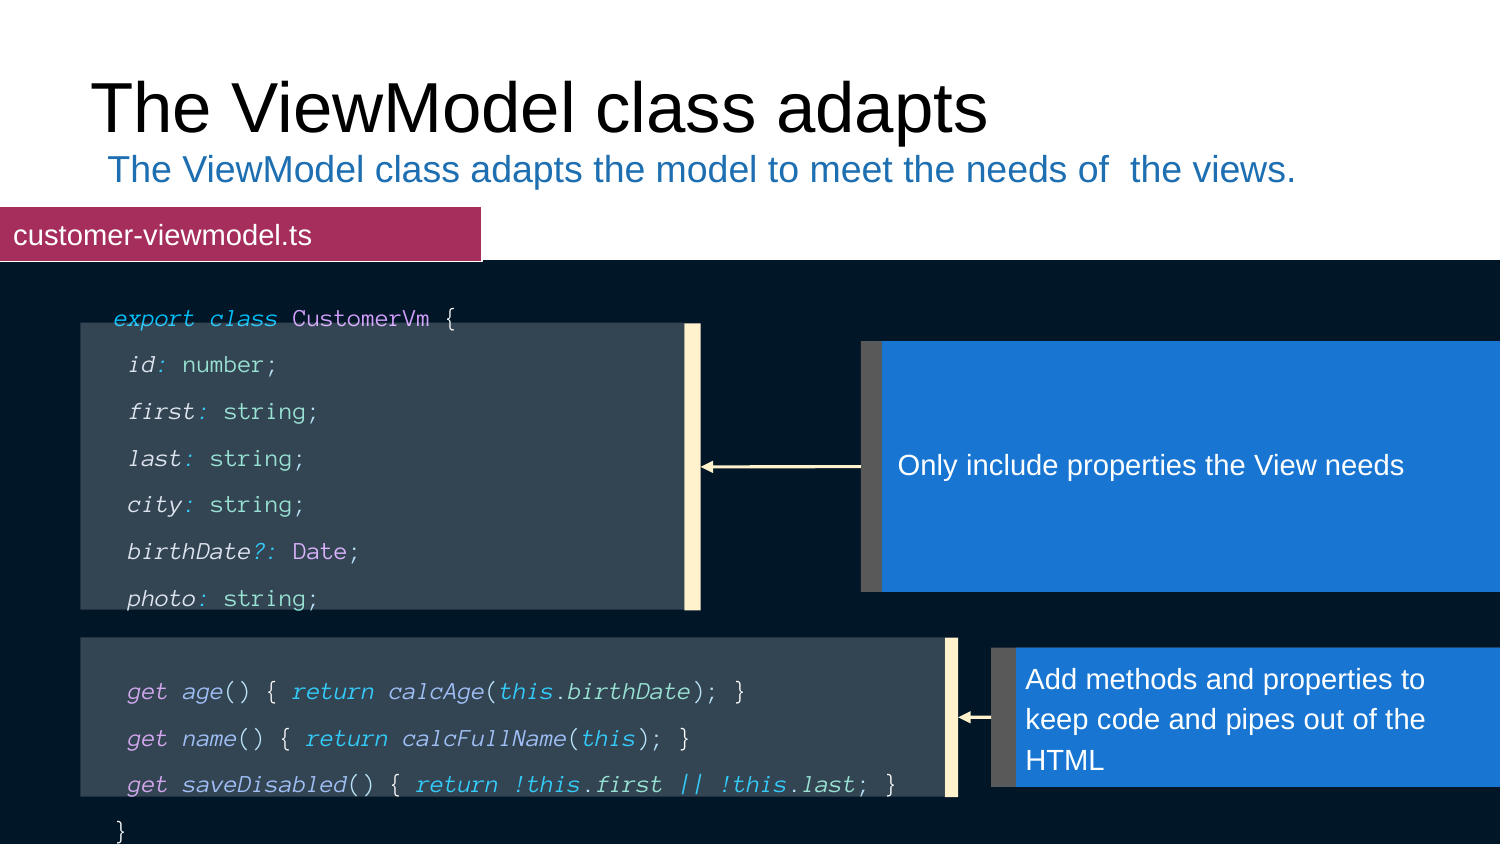

# The ViewModel class adapts
The ViewModel class adapts the model to meet the needs of  the views.
customer-viewmodel.ts

export class CustomerVm {
 id: number;
 first: string;
 last: string;
 city: string;
 birthDate?: Date;
 photo: string;

 get age() { return calcAge(this.birthDate); }
 get name() { return calcFullName(this); }
 get saveDisabled() { return !this.first || !this.last; }
}

Only include properties the View needs

Add methods and properties to keep code and pipes out of the HTML